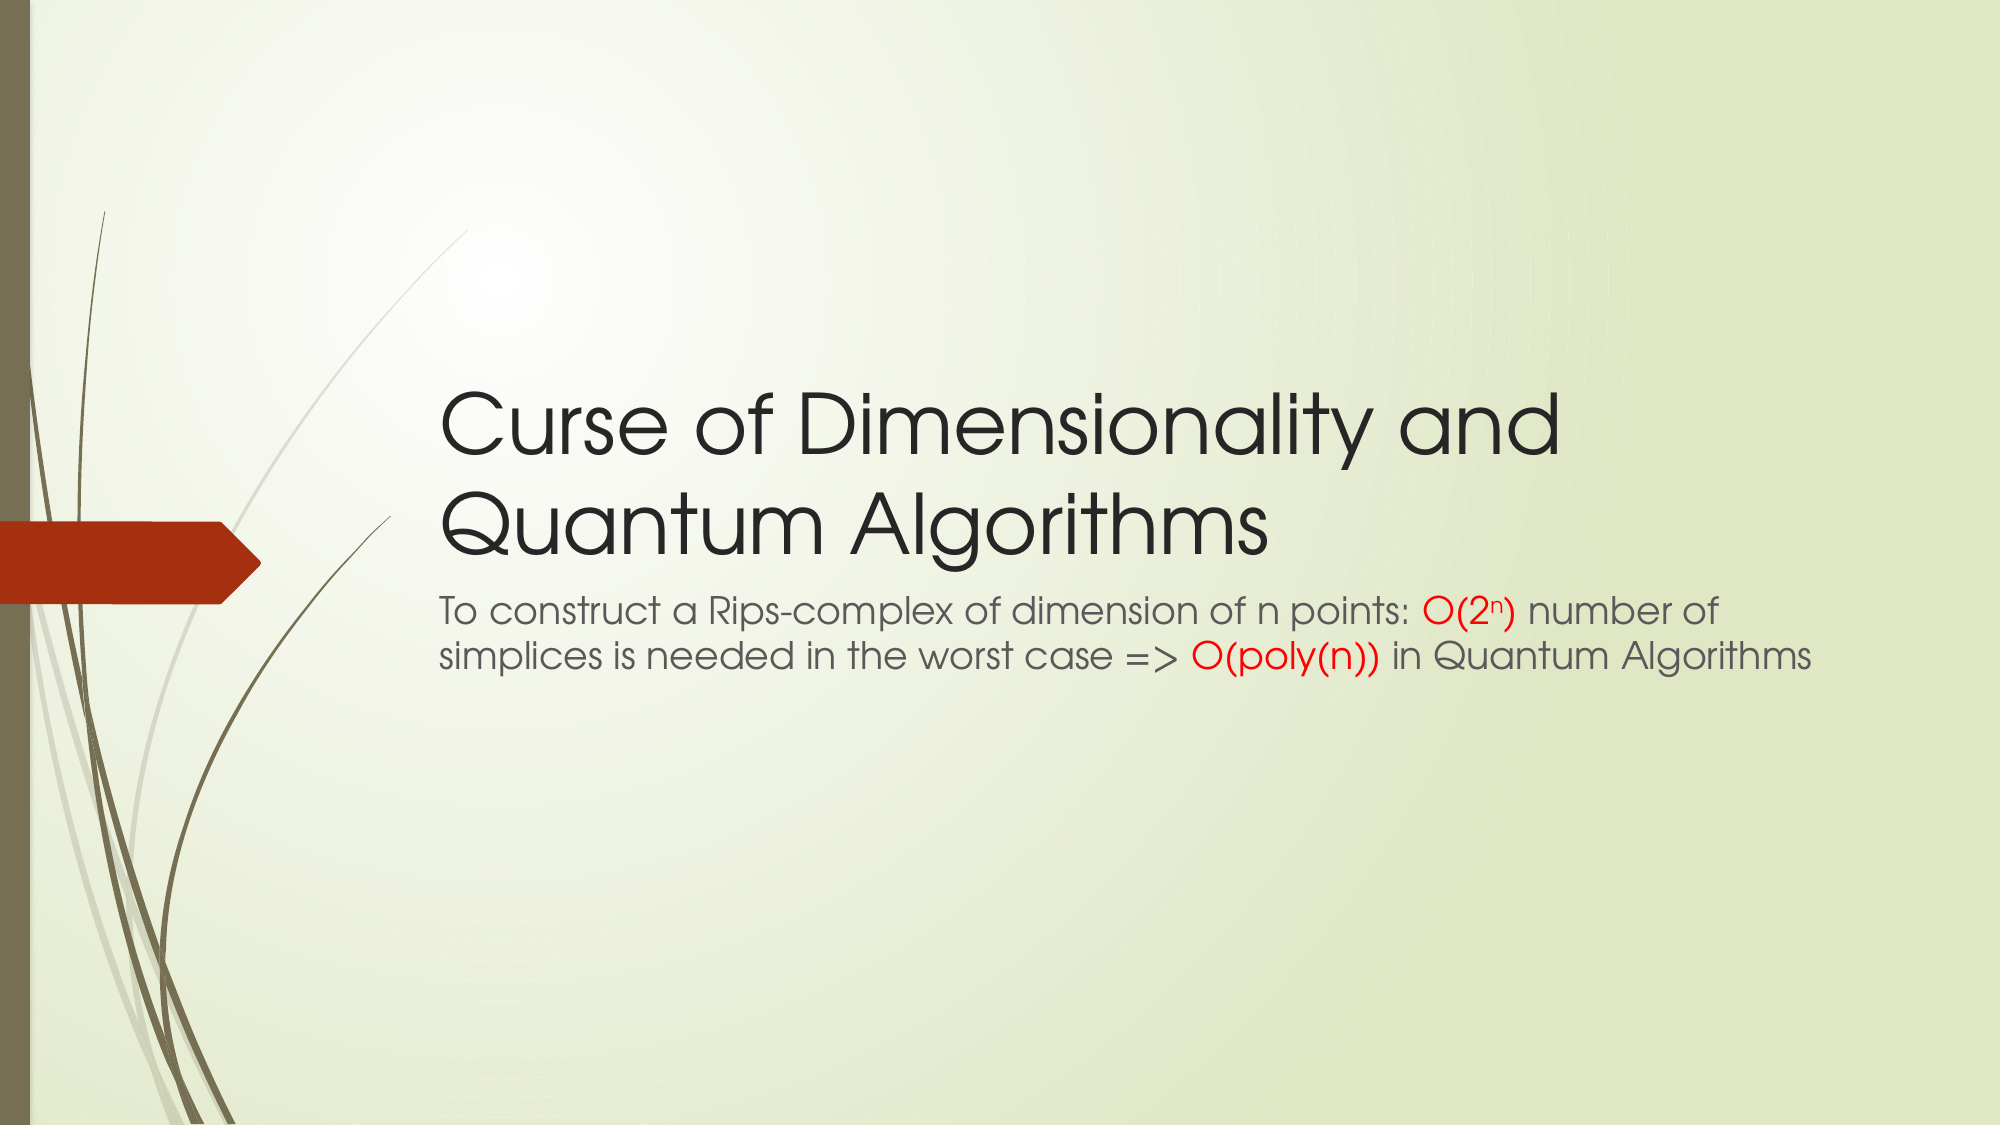

# Curse of Dimensionality and Quantum Algorithms
To construct a Rips-complex of dimension of n points: O(2n) number of simplices is needed in the worst case => O(poly(n)) in Quantum Algorithms